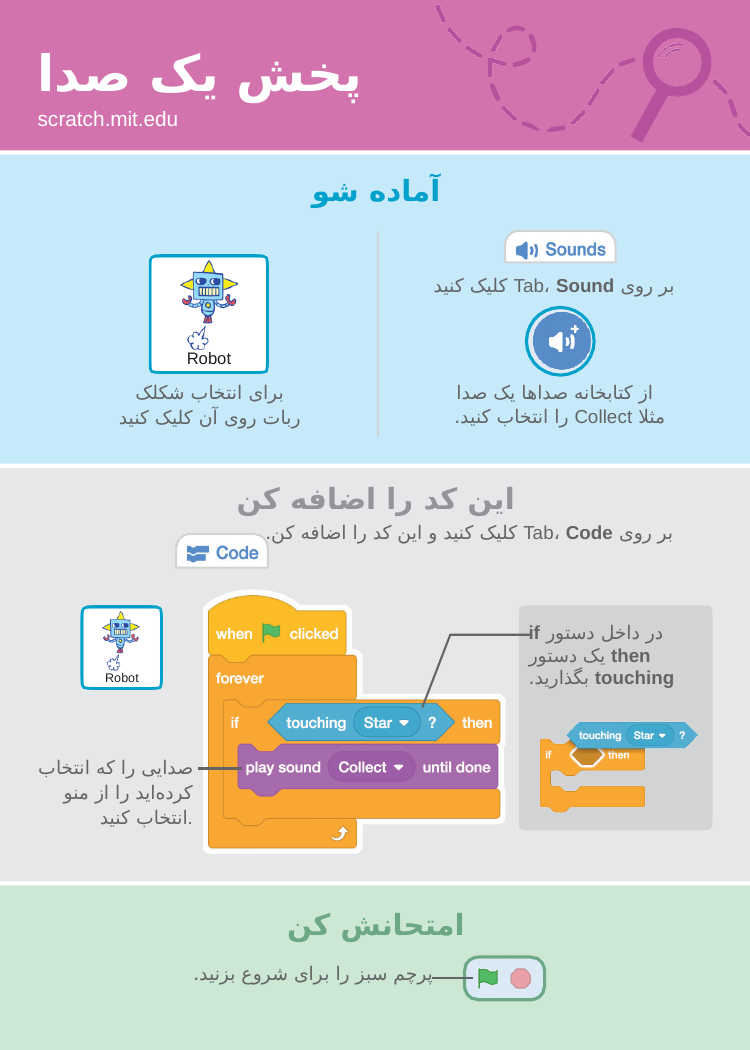

# پخش یک صدا
scratch.mit.edu

آماده شو

بر روی Tab، Sound کلیک کنید

Robot
برای انتخاب شکلک ربات روی آن کلیک کنید
از کتابخانه صداها یک صدا مثلا Collect را انتخاب کنید.

این کد را اضافه کن
بر روی Tab، Code کلیک کنید و این کد را اضافه کن.

در داخل دستور if then یک دستور touching بگذارید.

Robot

صدایی را که انتخاب کرده‌اید را از منو انتخاب کنید.

امتحانش کن

پرچم سبز را برای شروع بزنید.